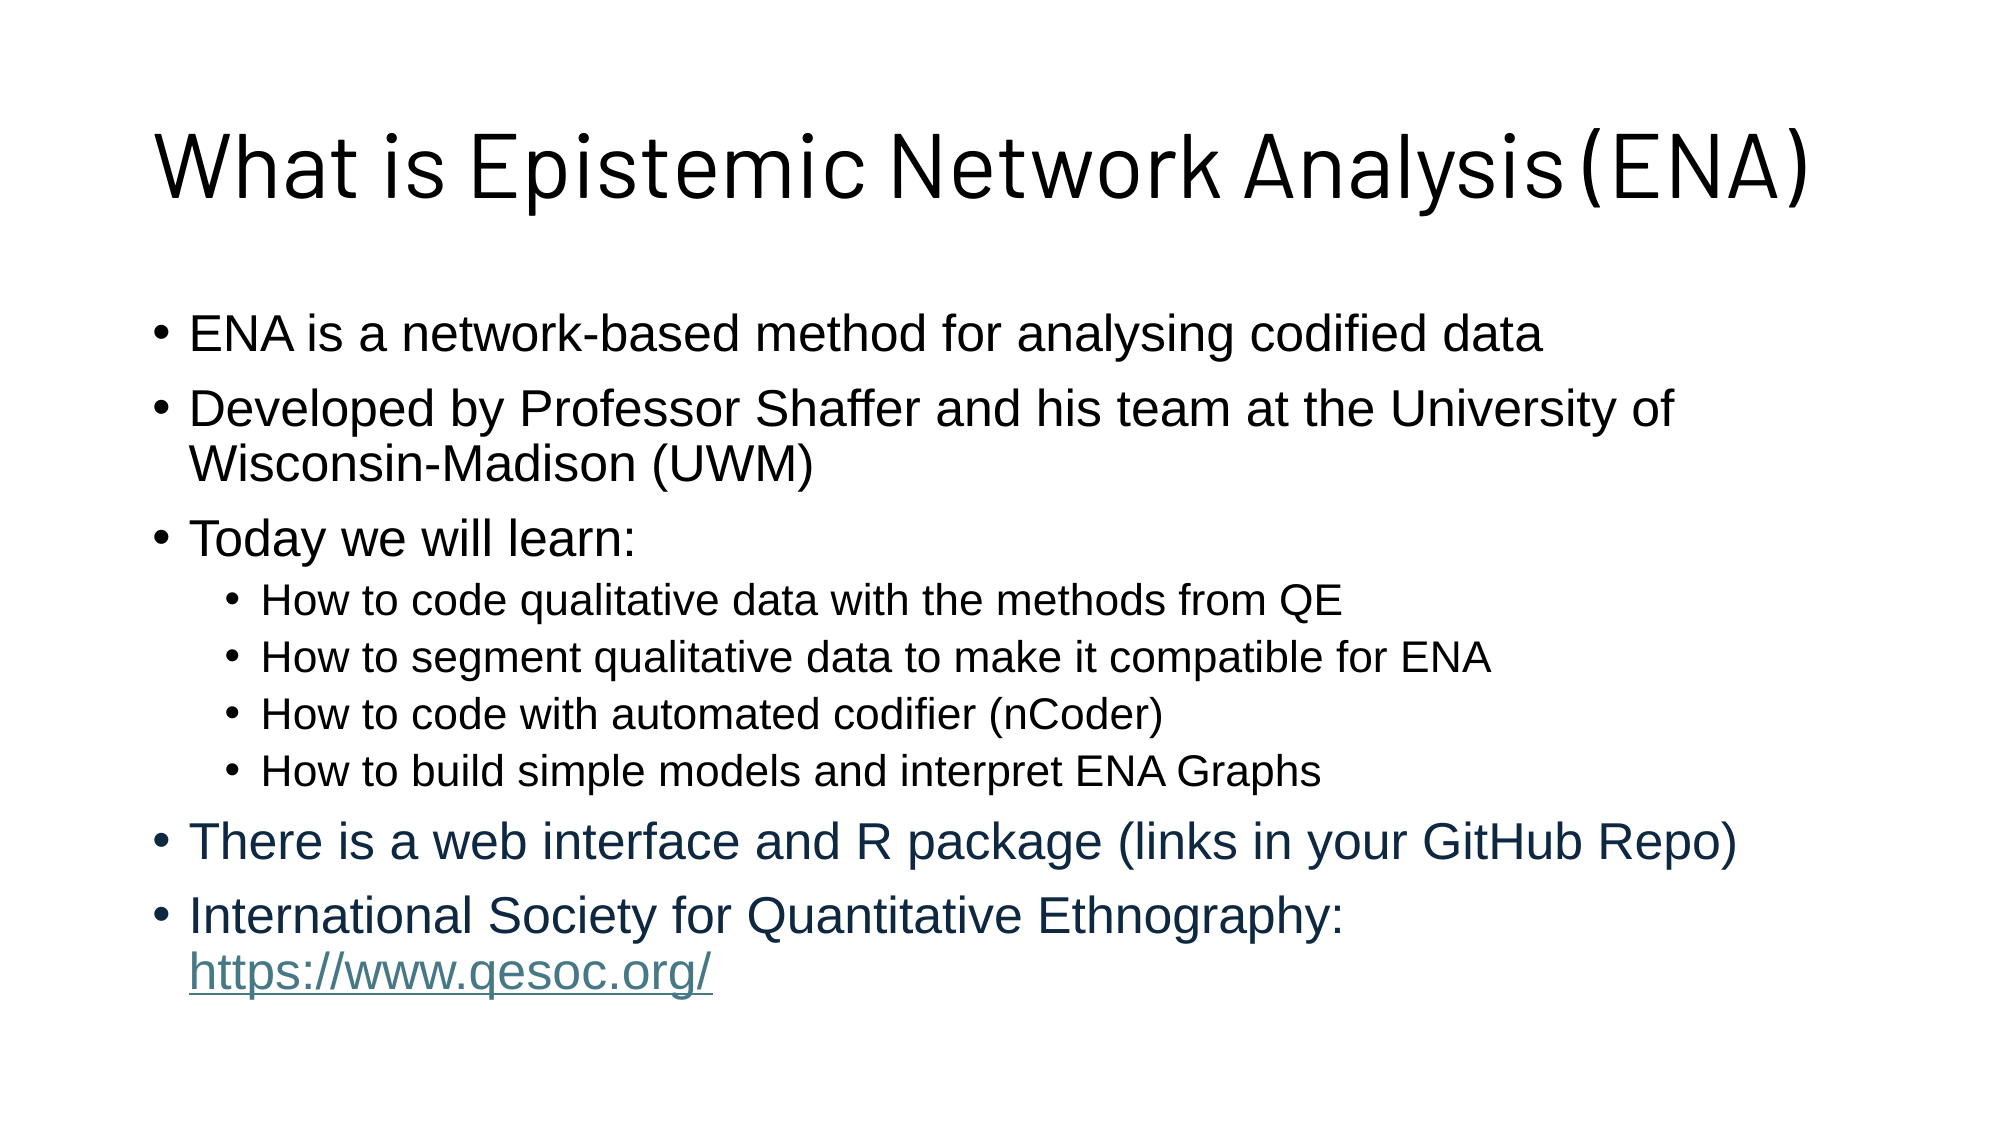

# What is Epistemic Network Analysis (ENA)
ENA is a network-based method for analysing codified data
Developed by Professor Shaffer and his team at the University of Wisconsin-Madison (UWM)
Today we will learn:
How to code qualitative data with the methods from QE
How to segment qualitative data to make it compatible for ENA
How to code with automated codifier (nCoder)
How to build simple models and interpret ENA Graphs
There is a web interface and R package (links in your GitHub Repo)
International Society for Quantitative Ethnography: https://www.qesoc.org/